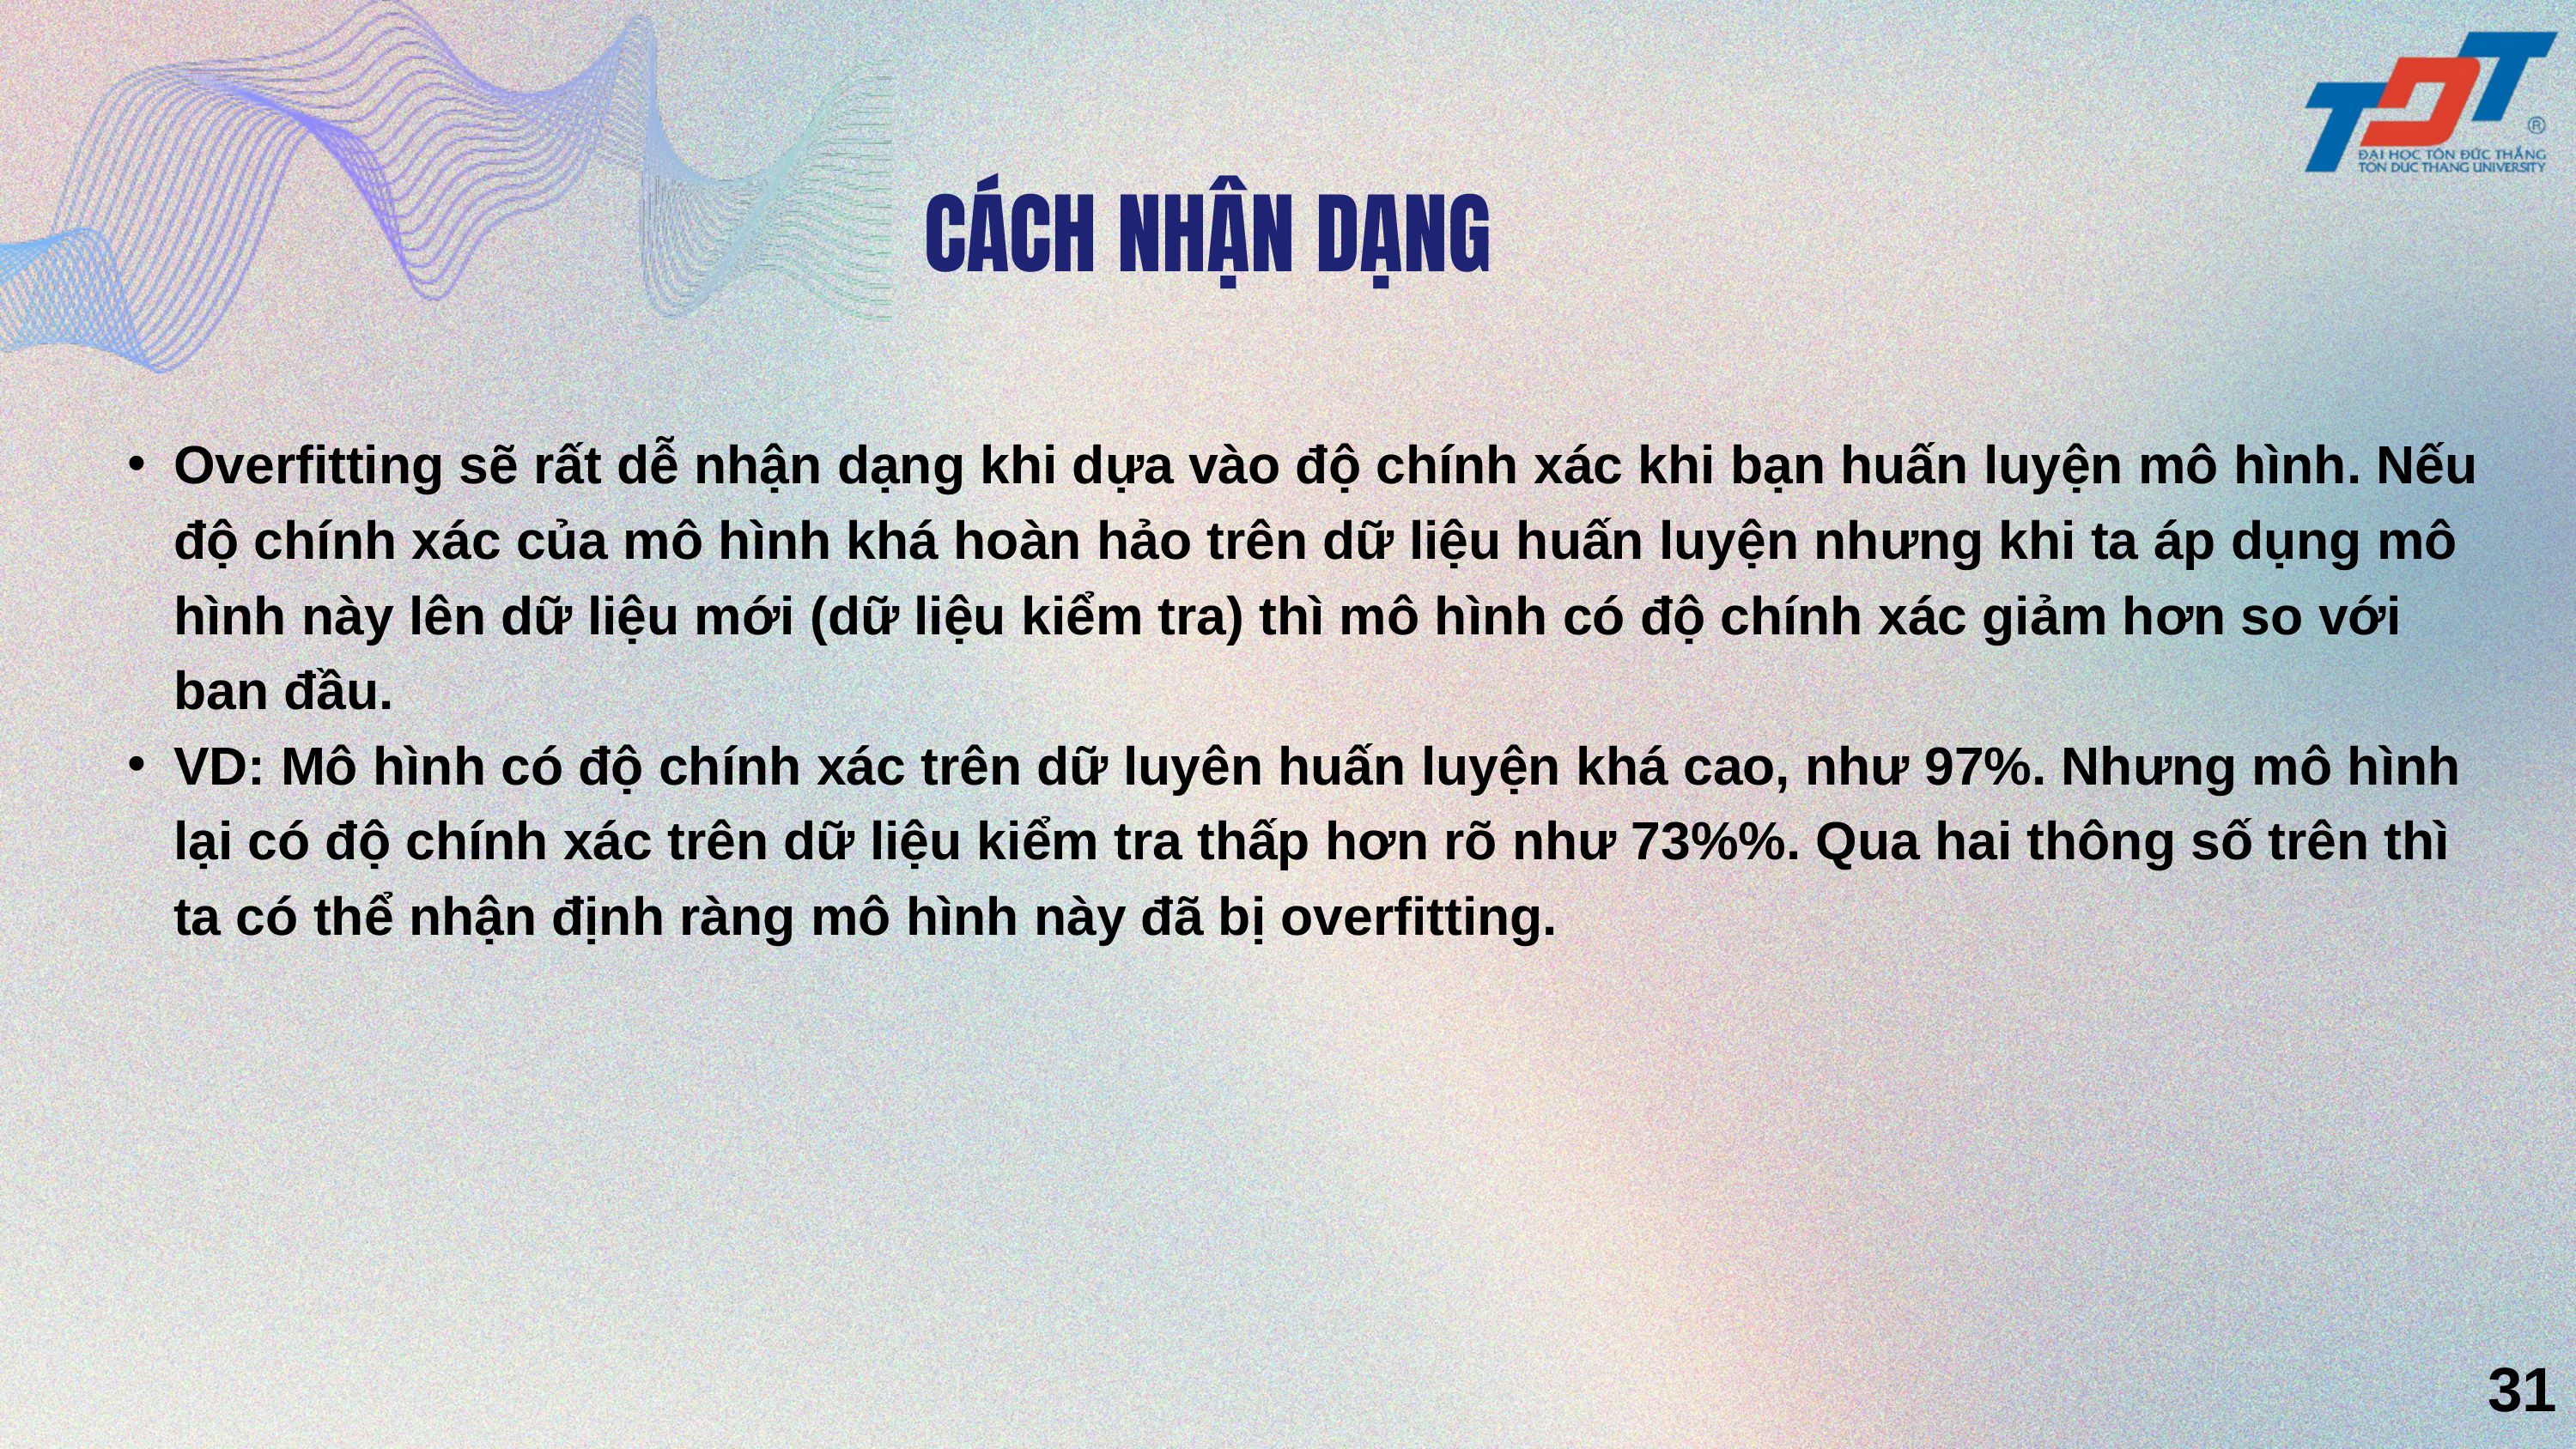

CÁCH NHẬN DẠNG
Overfitting sẽ rất dễ nhận dạng khi dựa vào độ chính xác khi bạn huấn luyện mô hình. Nếu độ chính xác của mô hình khá hoàn hảo trên dữ liệu huấn luyện nhưng khi ta áp dụng mô hình này lên dữ liệu mới (dữ liệu kiểm tra) thì mô hình có độ chính xác giảm hơn so với ban đầu.
VD: Mô hình có độ chính xác trên dữ luyên huấn luyện khá cao, như 97%. Nhưng mô hình lại có độ chính xác trên dữ liệu kiểm tra thấp hơn rõ như 73%%. Qua hai thông số trên thì ta có thể nhận định ràng mô hình này đã bị overfitting.

31